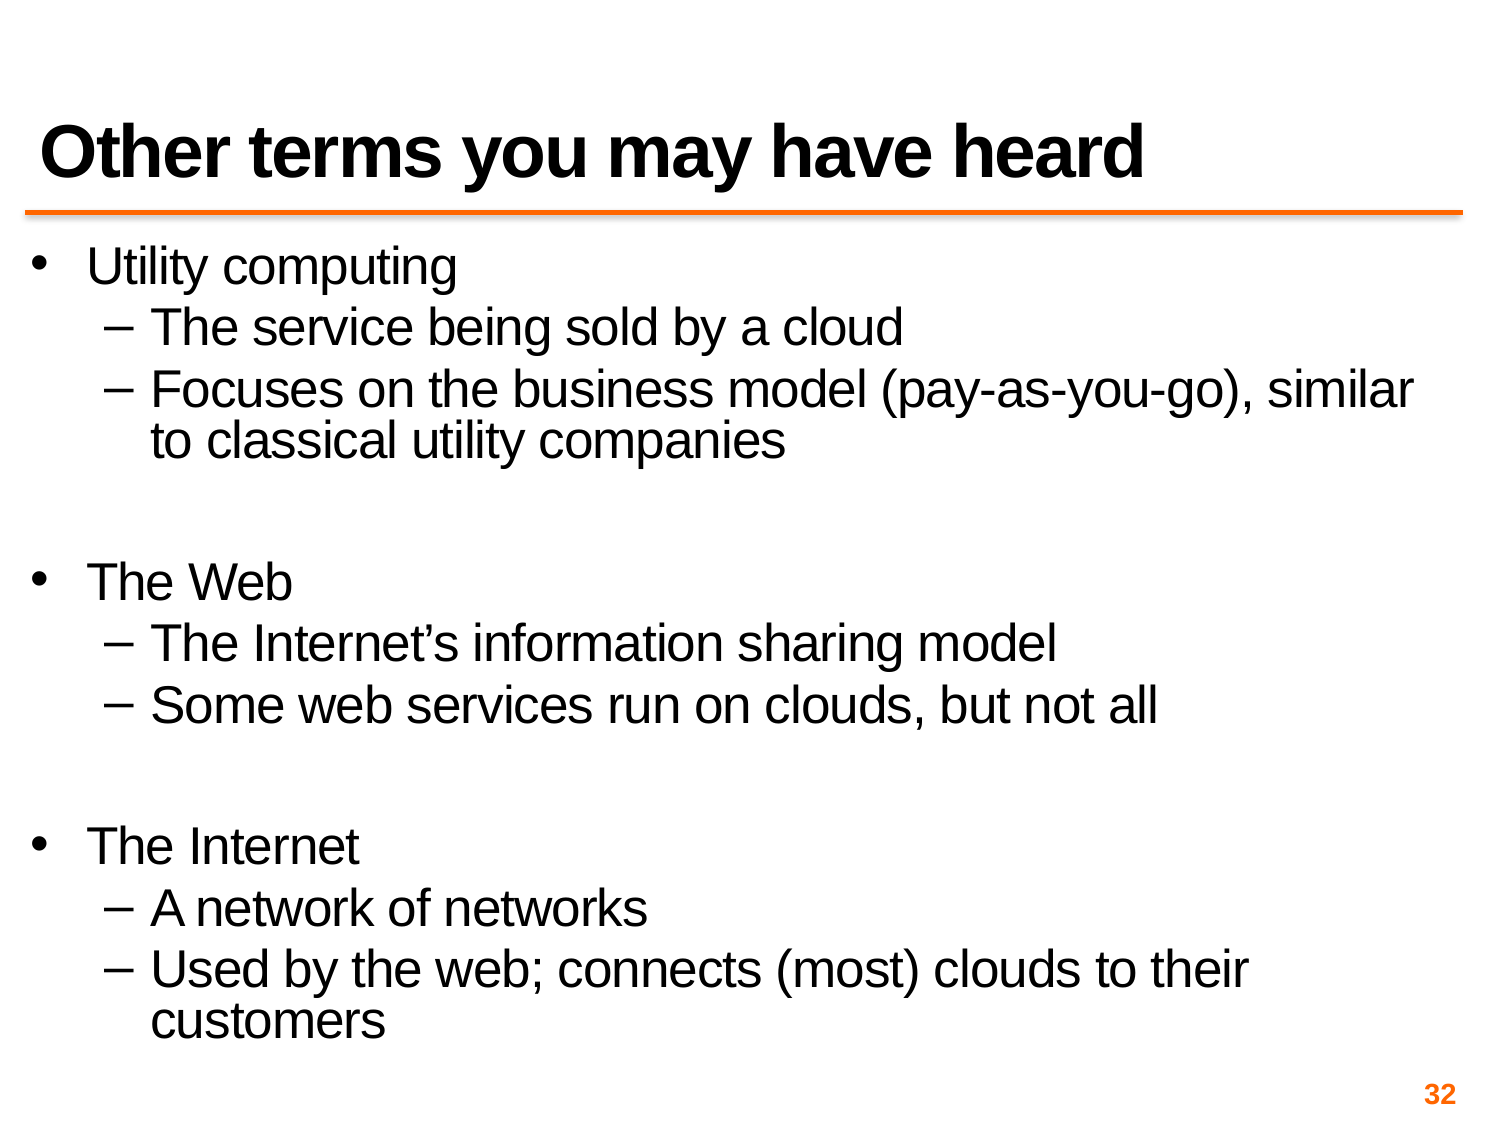

# Other terms you may have heard
Utility computing
The service being sold by a cloud
Focuses on the business model (pay-as-you-go), similar to classical utility companies

The Web
The Internet’s information sharing model
Some web services run on clouds, but not all

The Internet
A network of networks
Used by the web; connects (most) clouds to their customers

32